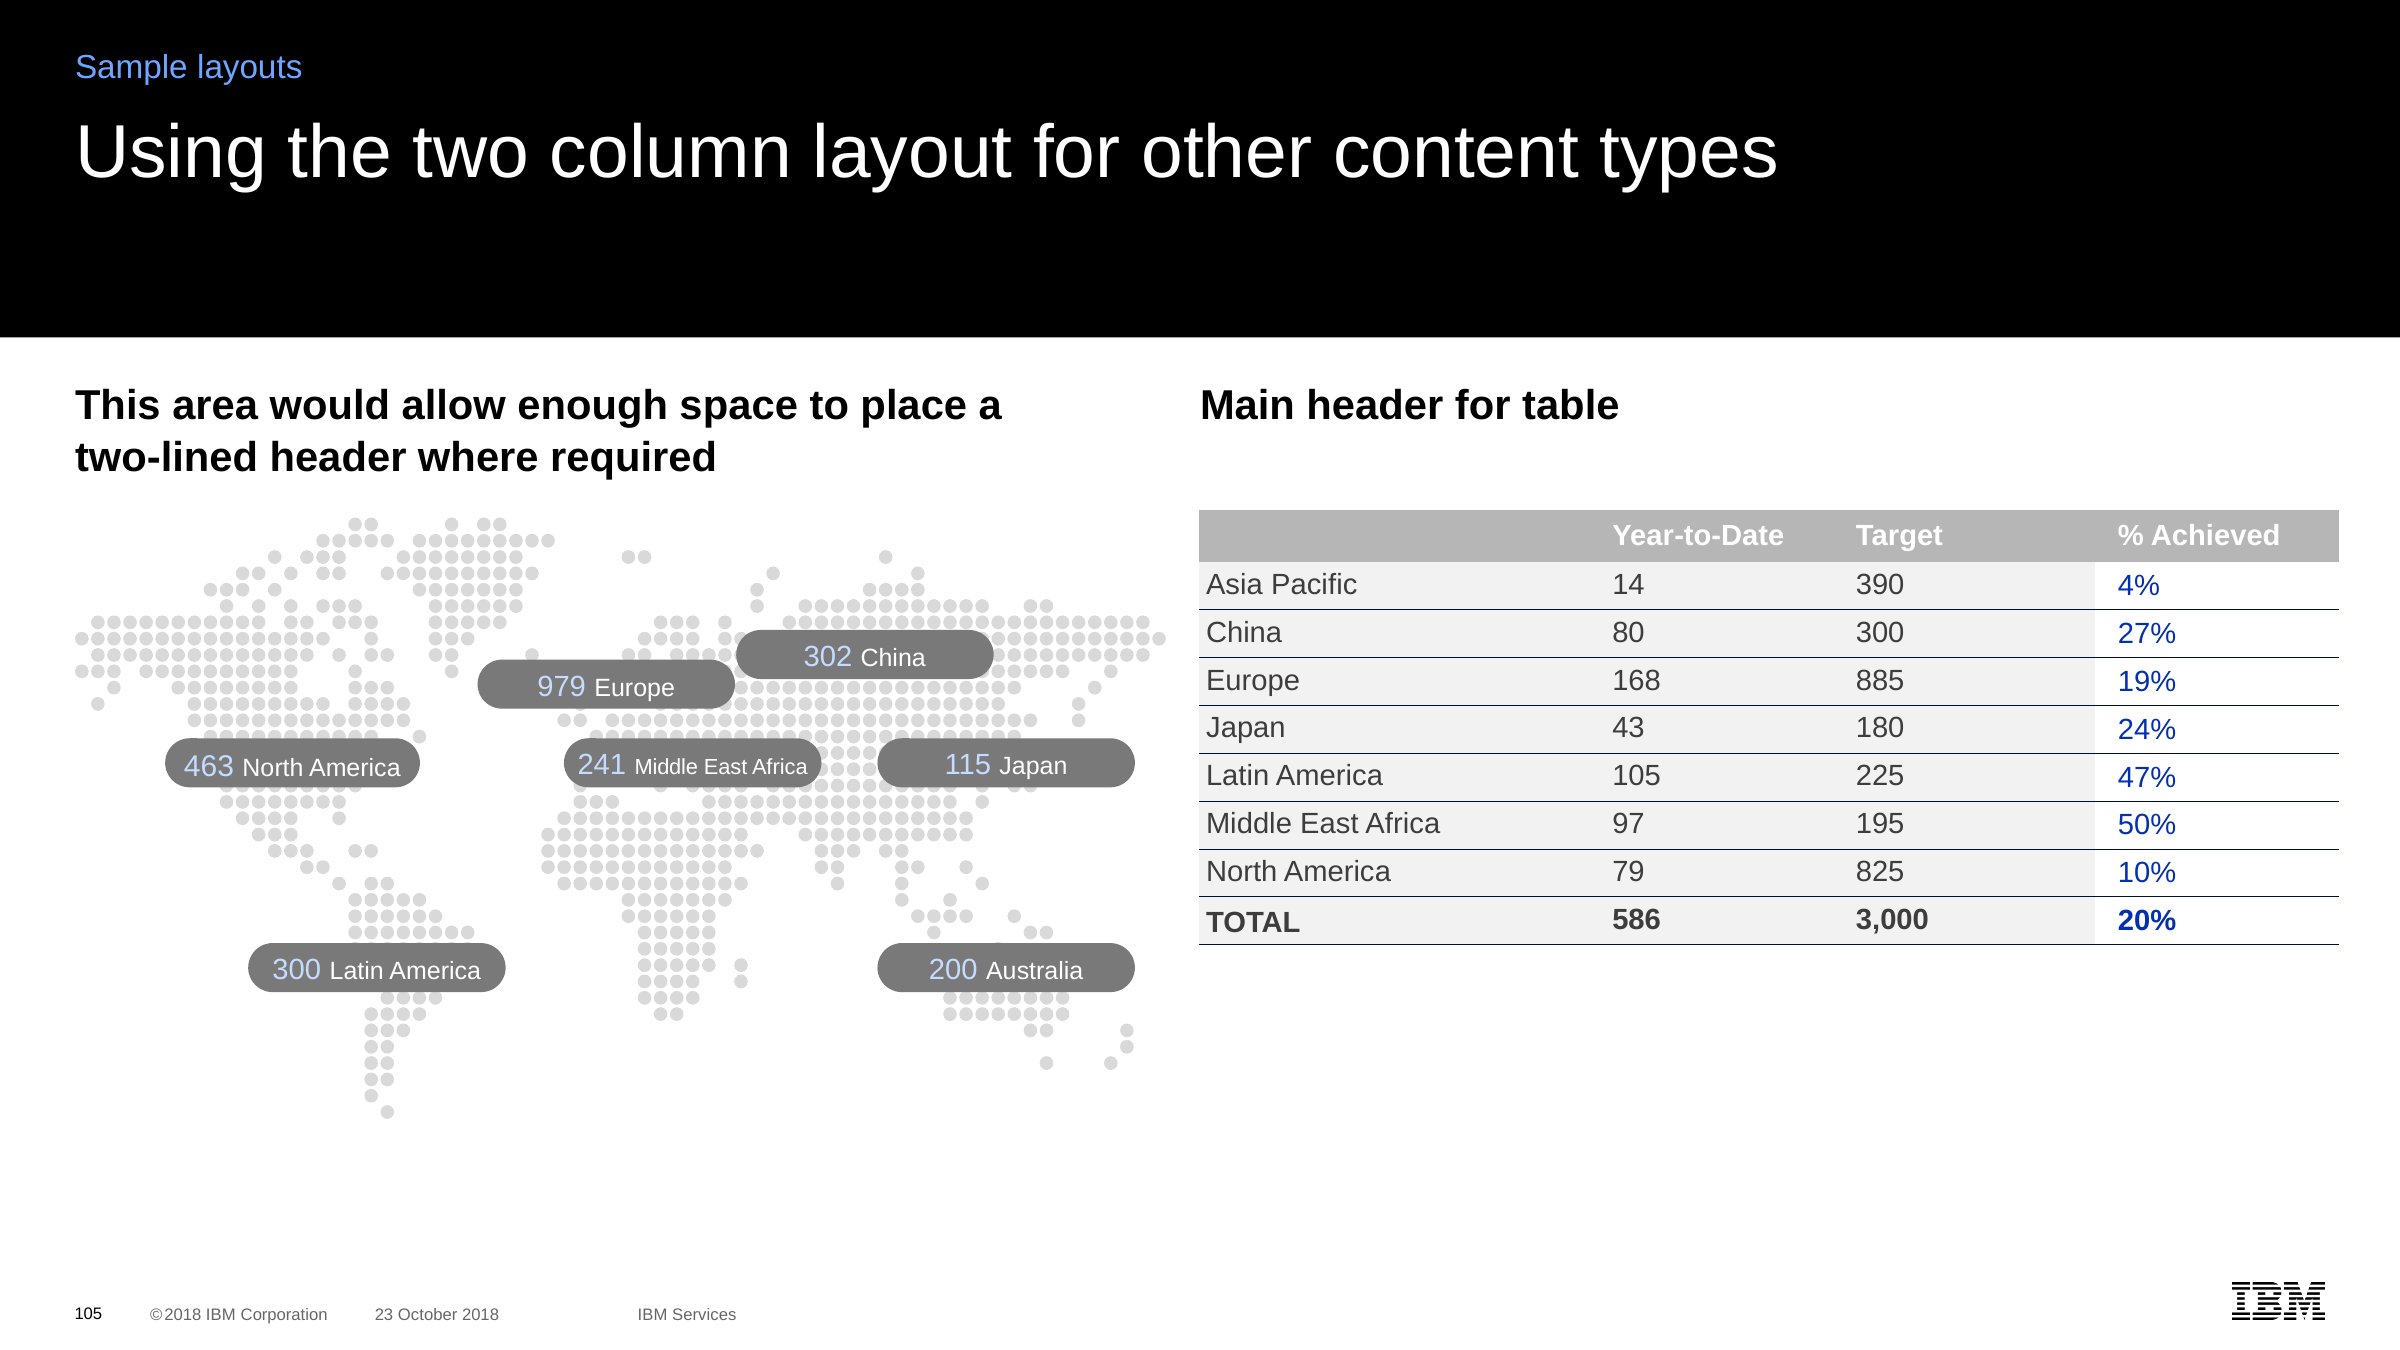

Sample layouts
# Using the two column layout for other content types
This area would allow enough space to place a
two-lined header where required
Main header for table
|  | Year-to-Date | Target | % Achieved |
| --- | --- | --- | --- |
| Asia Pacific | 14 | 390 | 4% |
| China | 80 | 300 | 27% |
| Europe | 168 | 885 | 19% |
| Japan | 43 | 180 | 24% |
| Latin America | 105 | 225 | 47% |
| Middle East Africa | 97 | 195 | 50% |
| North America | 79 | 825 | 10% |
| TOTAL | 586 | 3,000 | 20% |

302 China
979 Europe
463 North America
241 Middle East Africa
115 Japan
300 Latin America
200 Australia